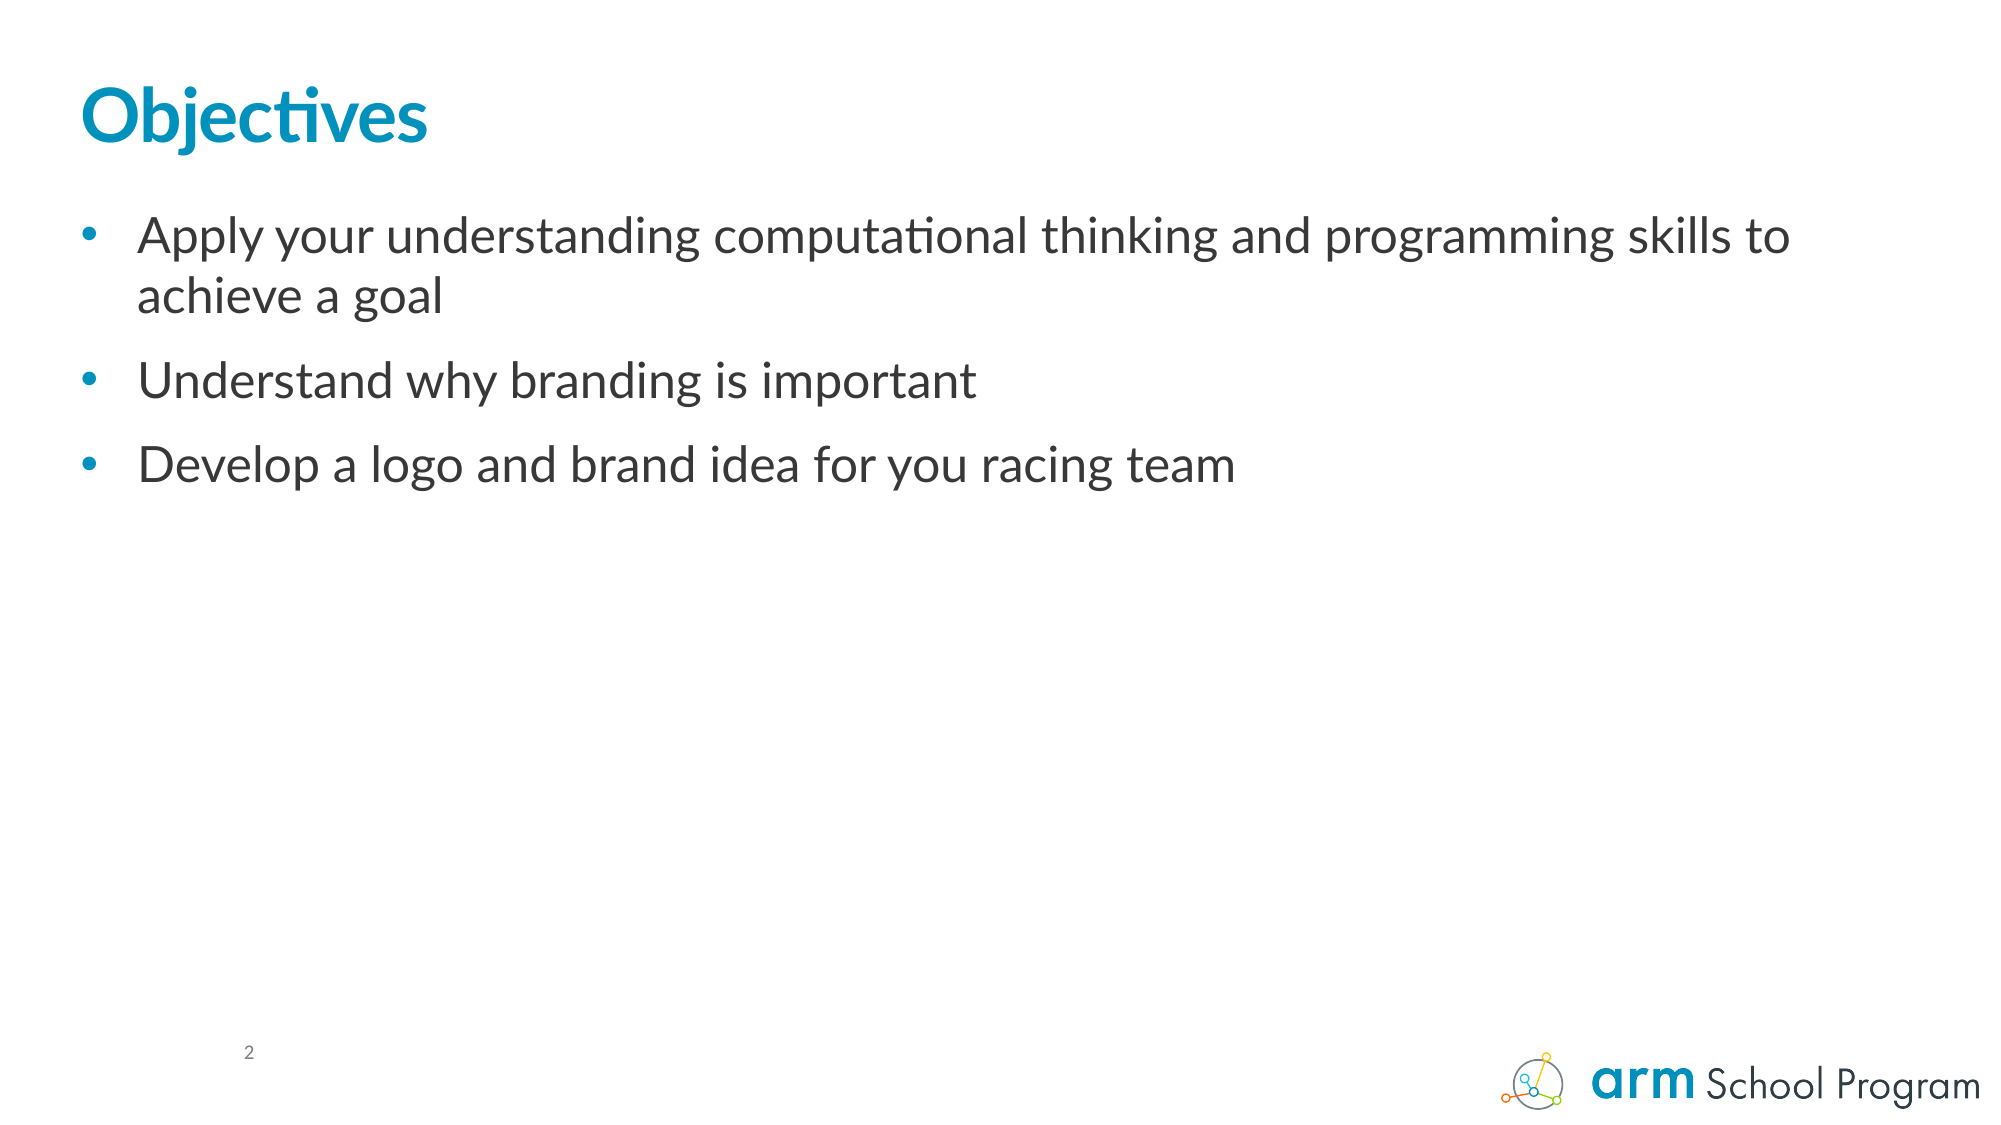

# Objectives
Apply your understanding computational thinking and programming skills to achieve a goal
Understand why branding is important
Develop a logo and brand idea for you racing team